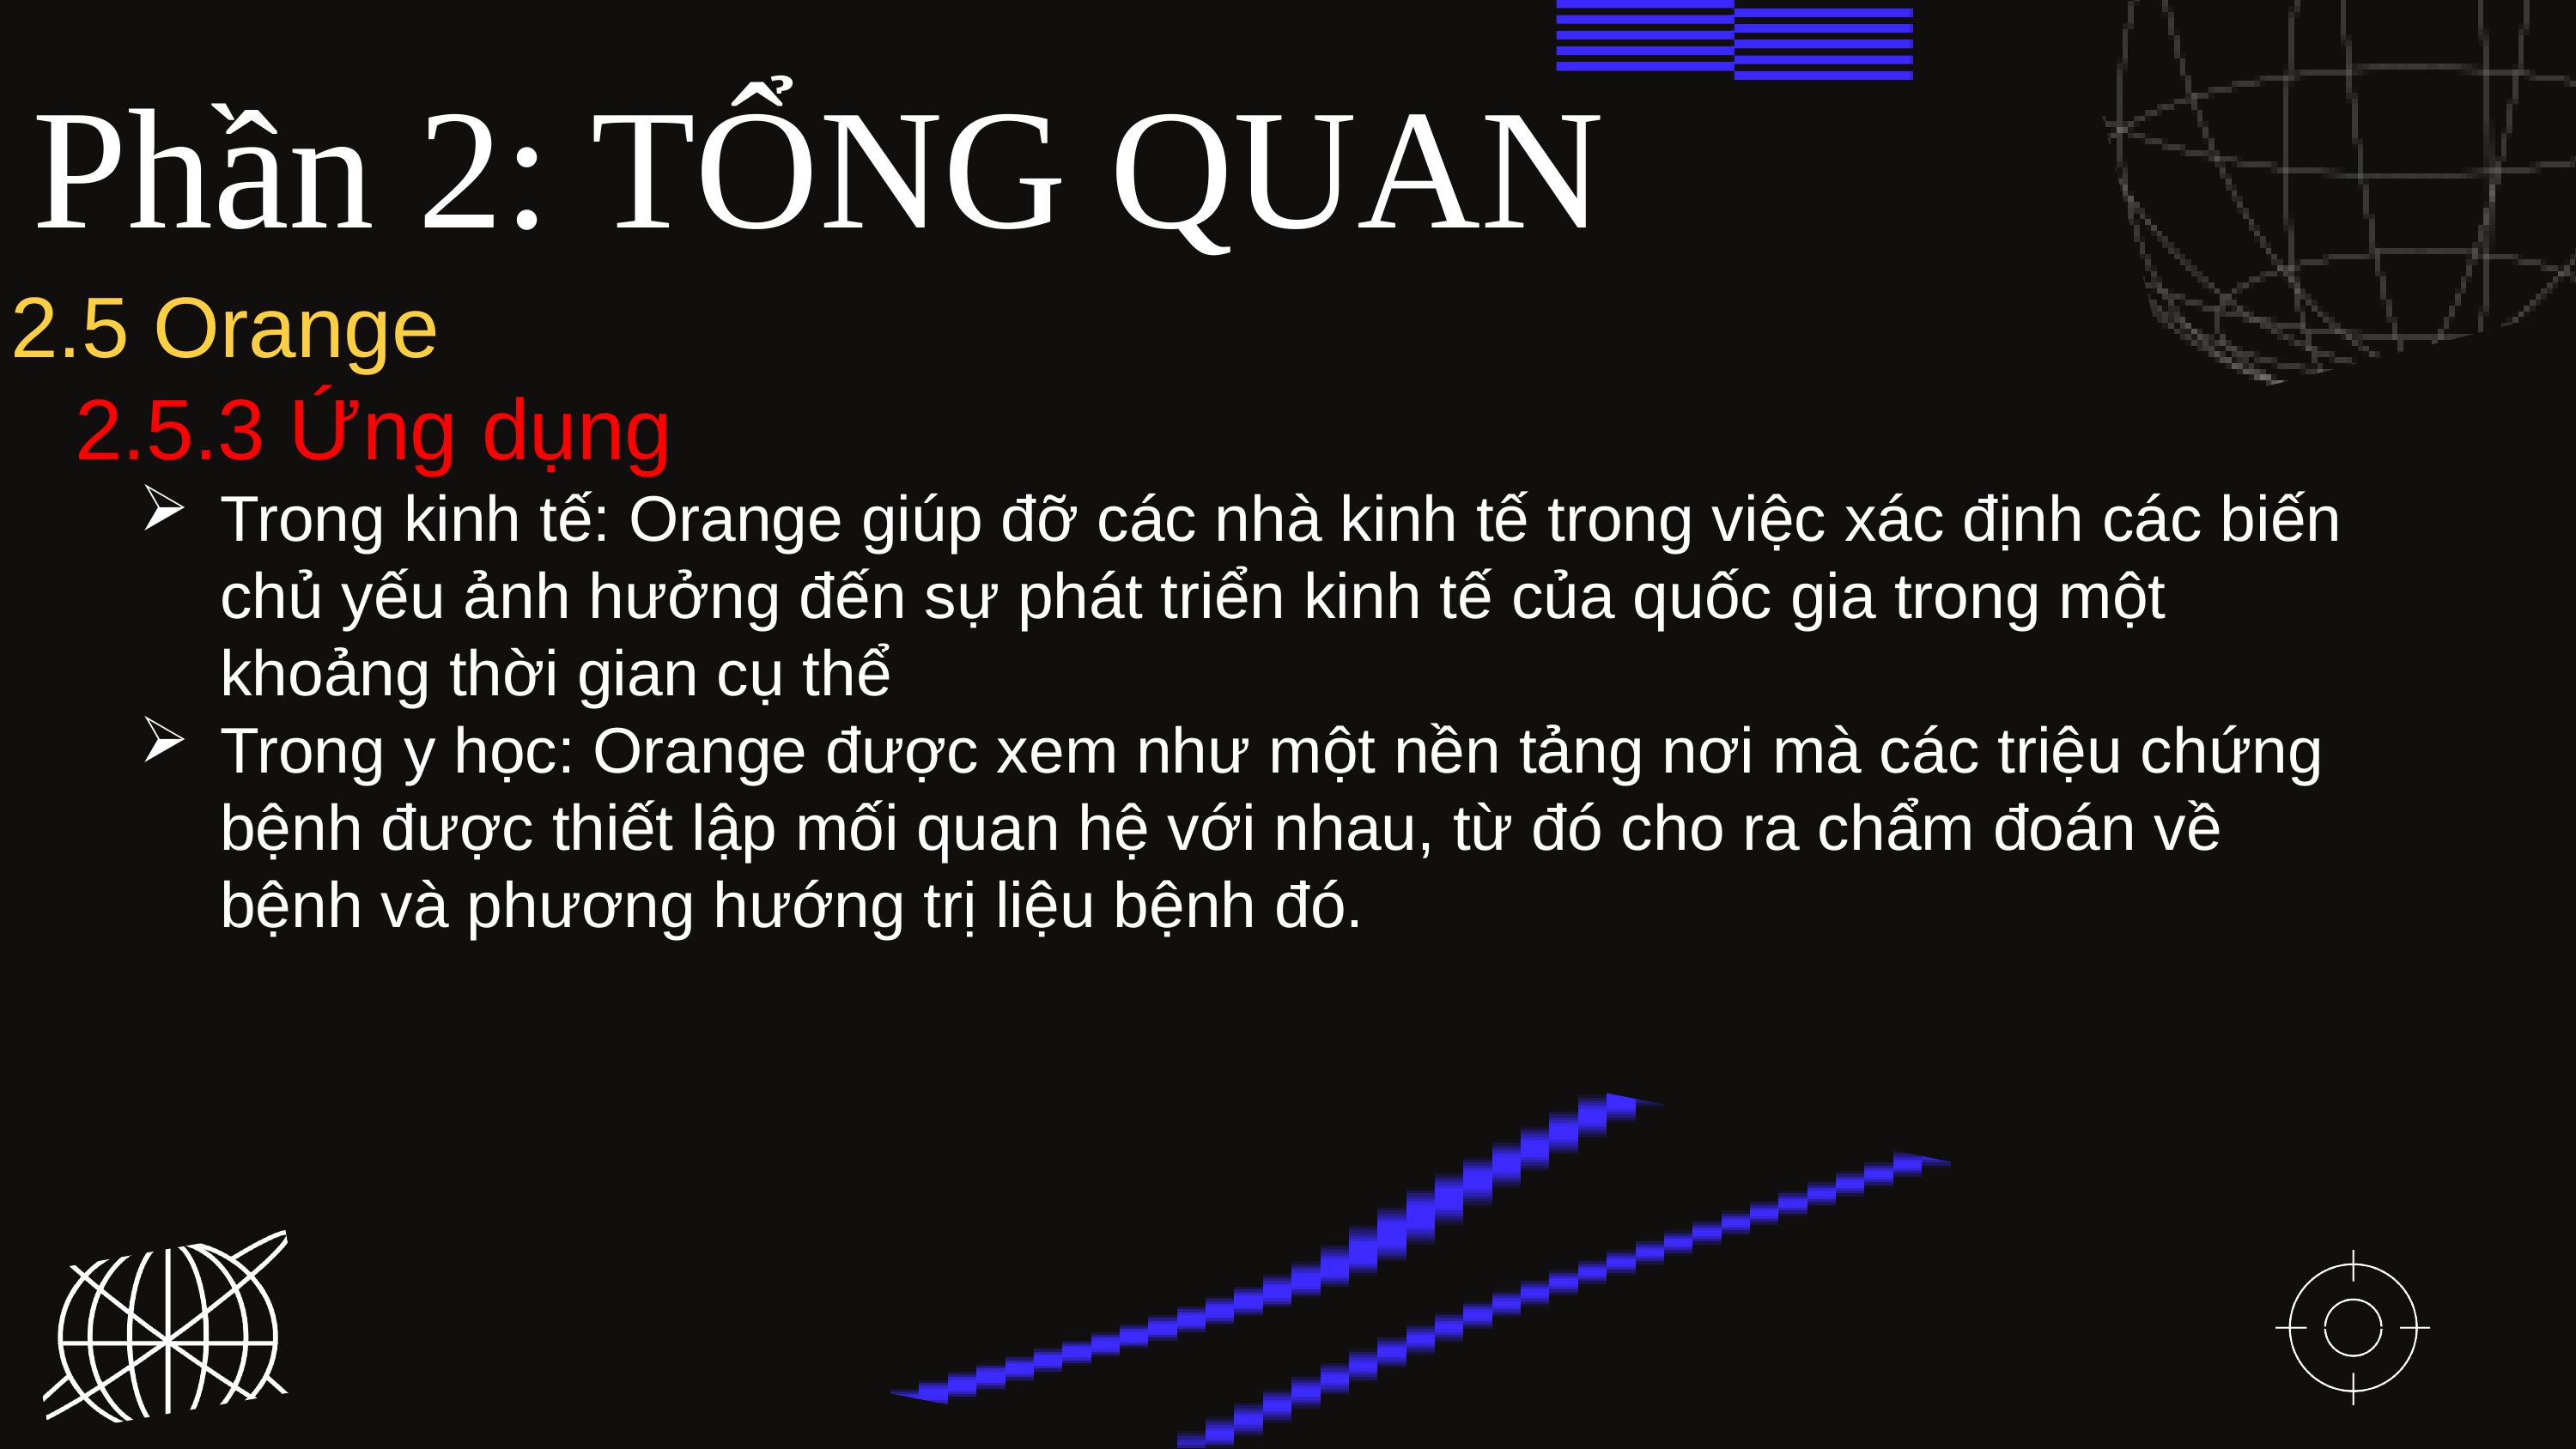

Phần 2: TỔNG QUAN
2.5 Orange
2.5.3 Ứng dụng
Trong kinh tế: Orange giúp đỡ các nhà kinh tế trong việc xác định các biến chủ yếu ảnh hưởng đến sự phát triển kinh tế của quốc gia trong một khoảng thời gian cụ thể
Trong y học: Orange được xem như một nền tảng nơi mà các triệu chứng bệnh được thiết lập mối quan hệ với nhau, từ đó cho ra chẩm đoán về bệnh và phương hướng trị liệu bệnh đó.